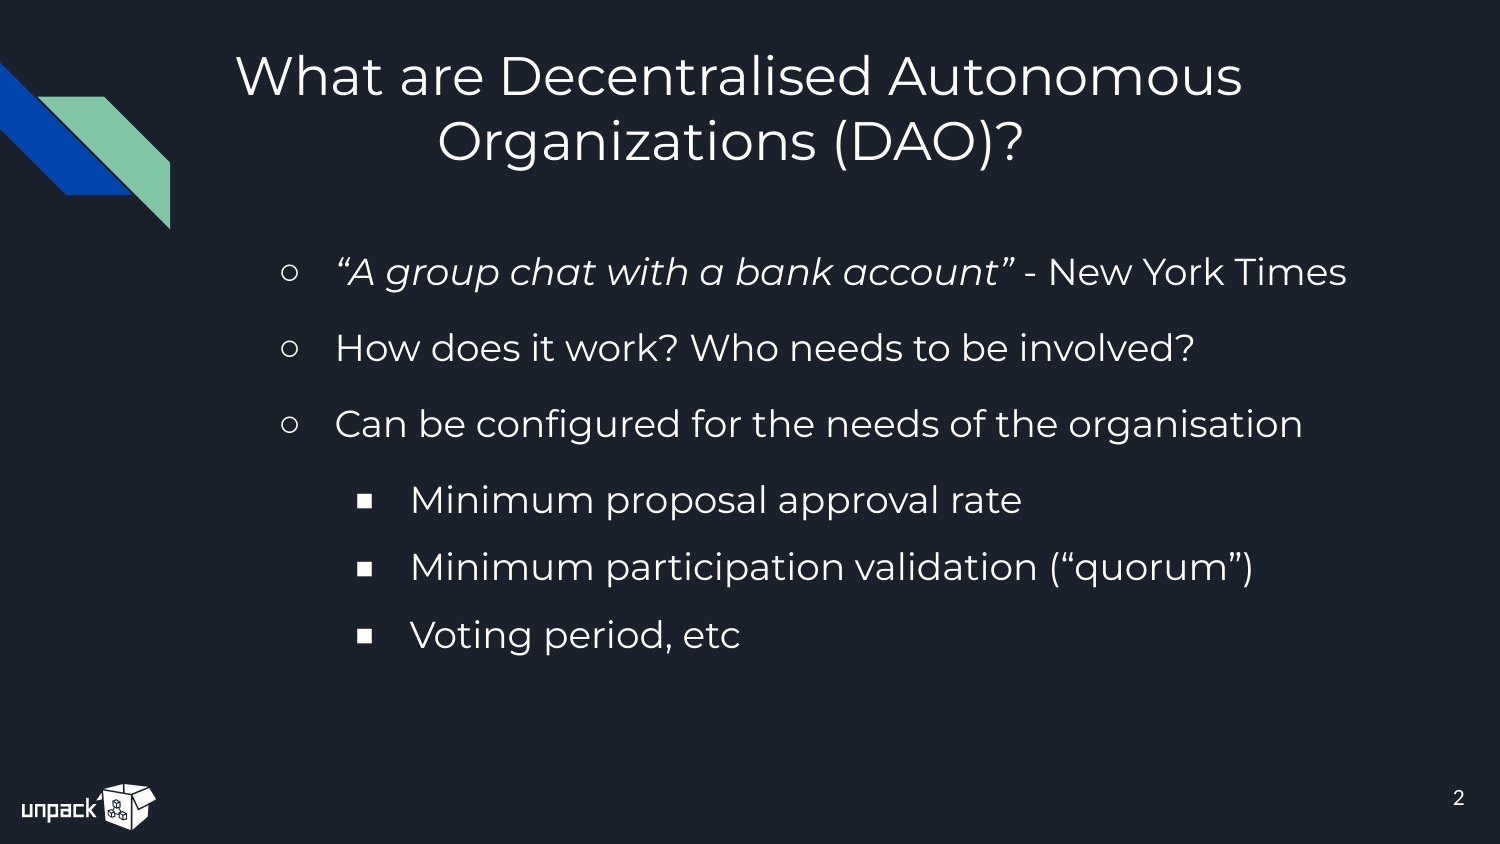

# What are Decentralised Autonomous Organizations (DAO)?

“A group chat with a bank account” - New York Times
How does it work? Who needs to be involved?
Can be configured for the needs of the organisation
Minimum proposal approval rate
Minimum participation validation (“quorum”)
Voting period, etc
2